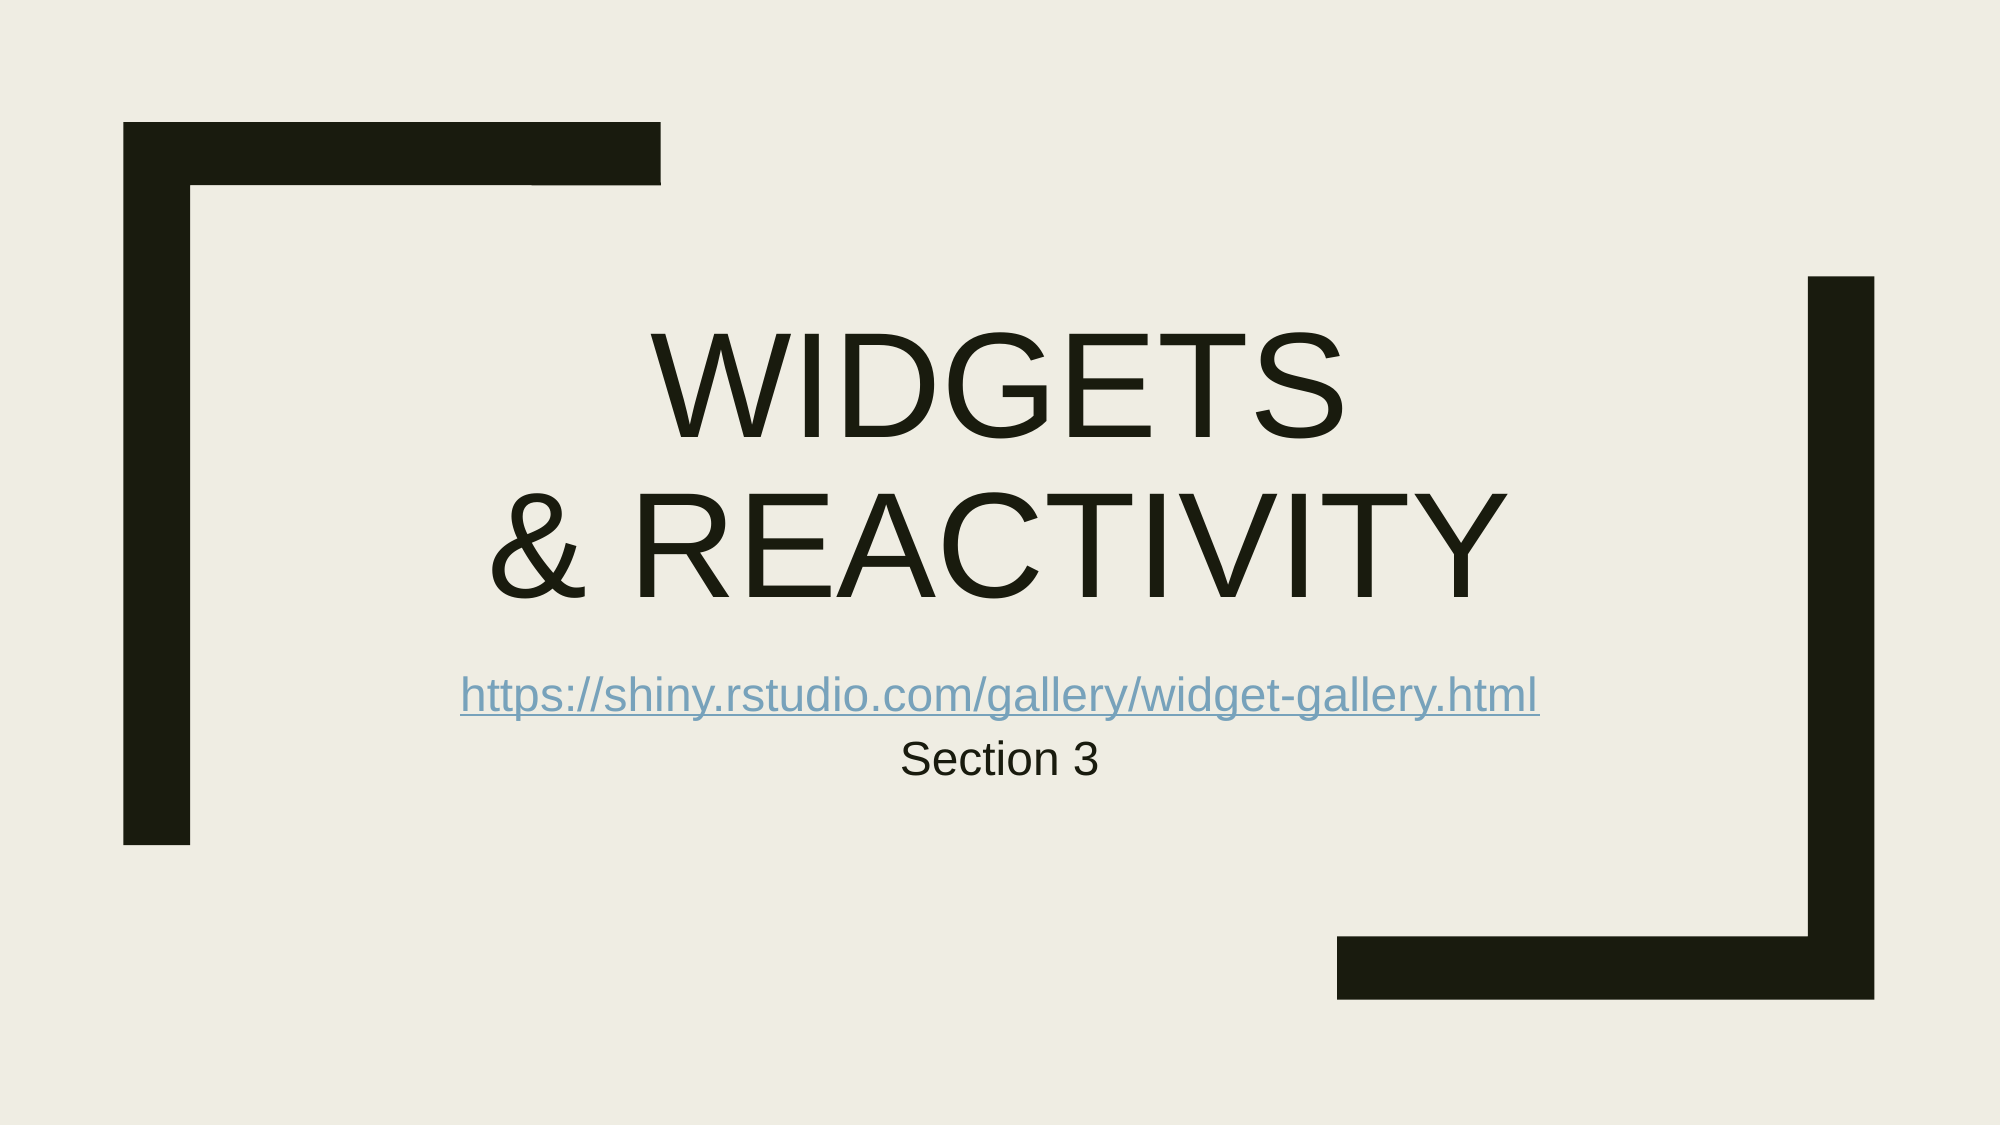

# Widgets & Reactivity
https://shiny.rstudio.com/gallery/widget-gallery.html
Section 3